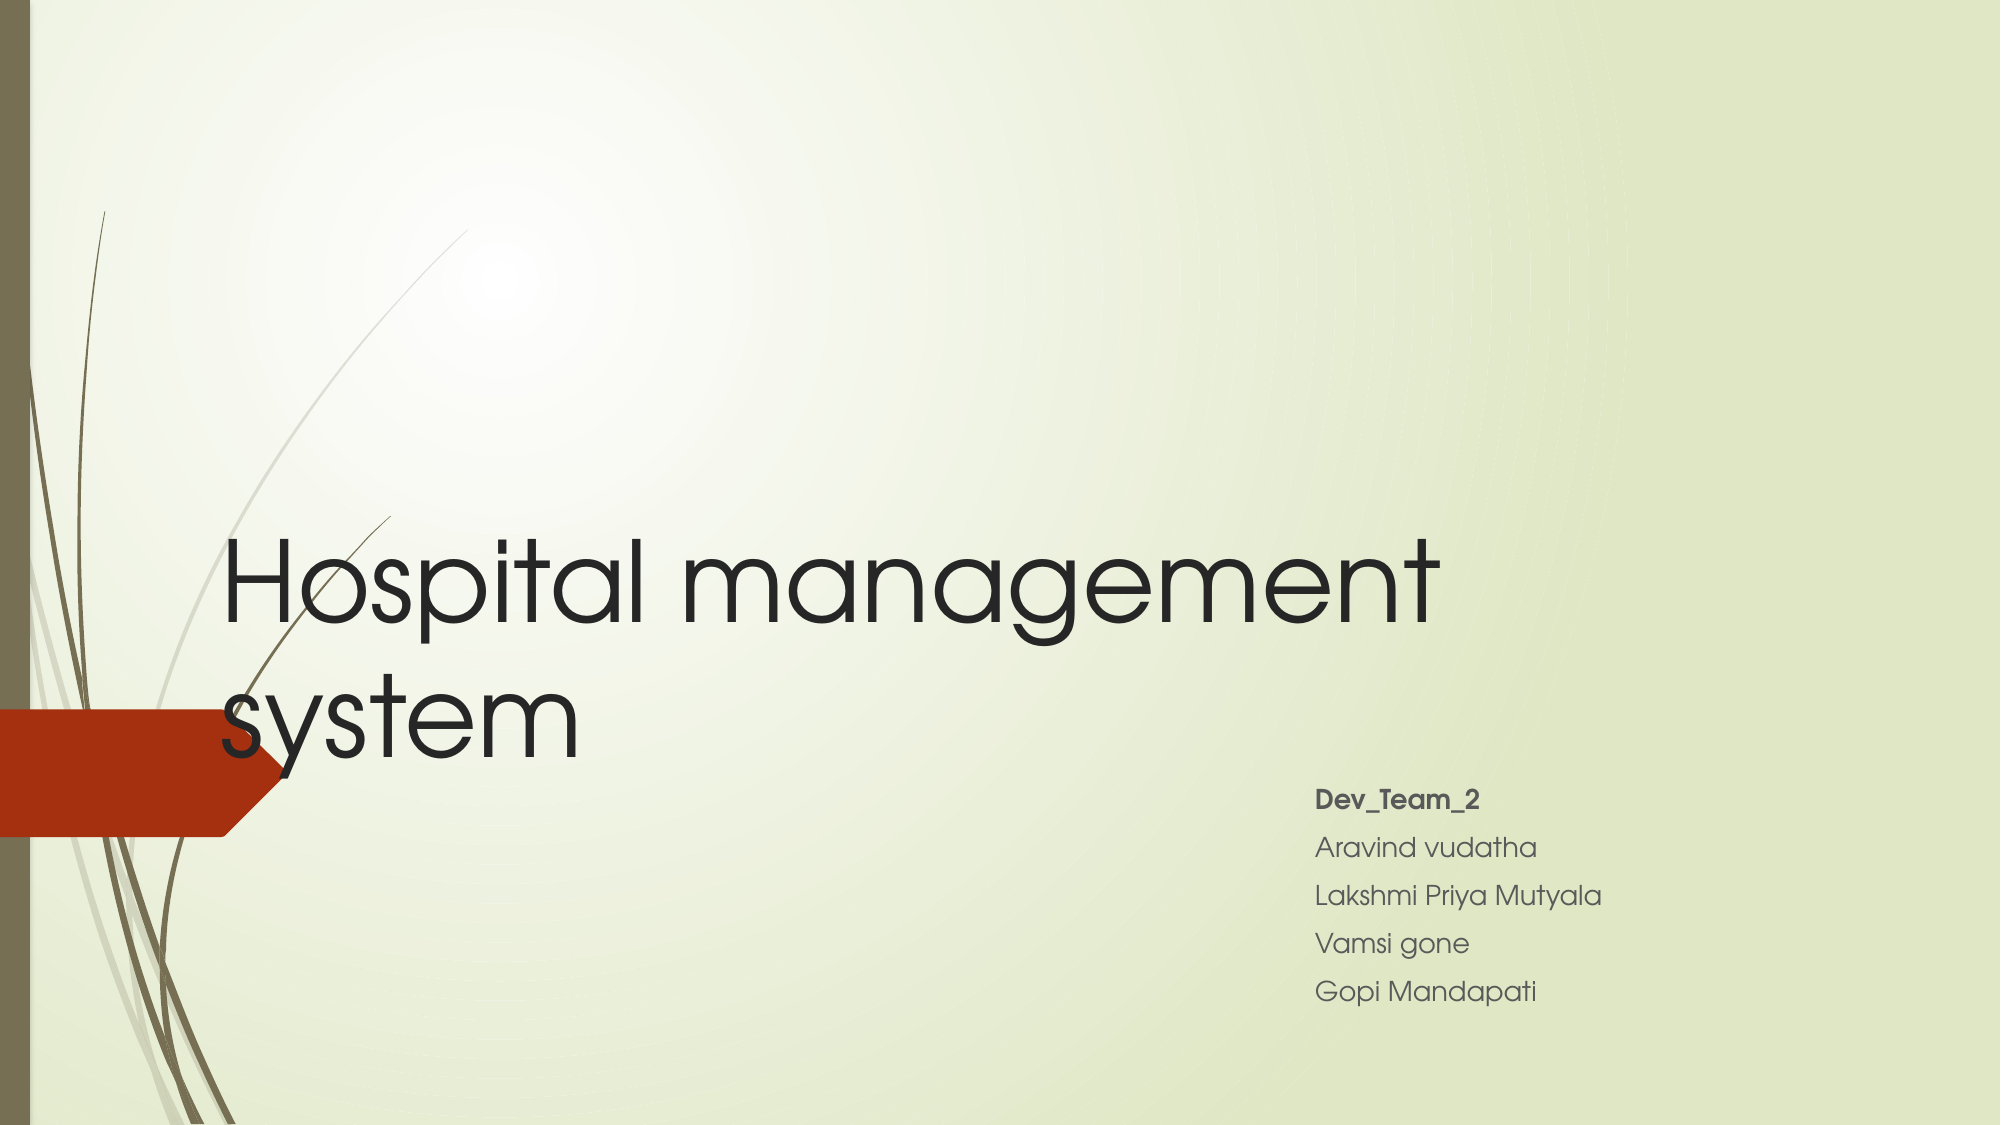

# Hospital management system
Dev_Team_2
Aravind vudatha
Lakshmi Priya Mutyala
Vamsi gone
Gopi Mandapati